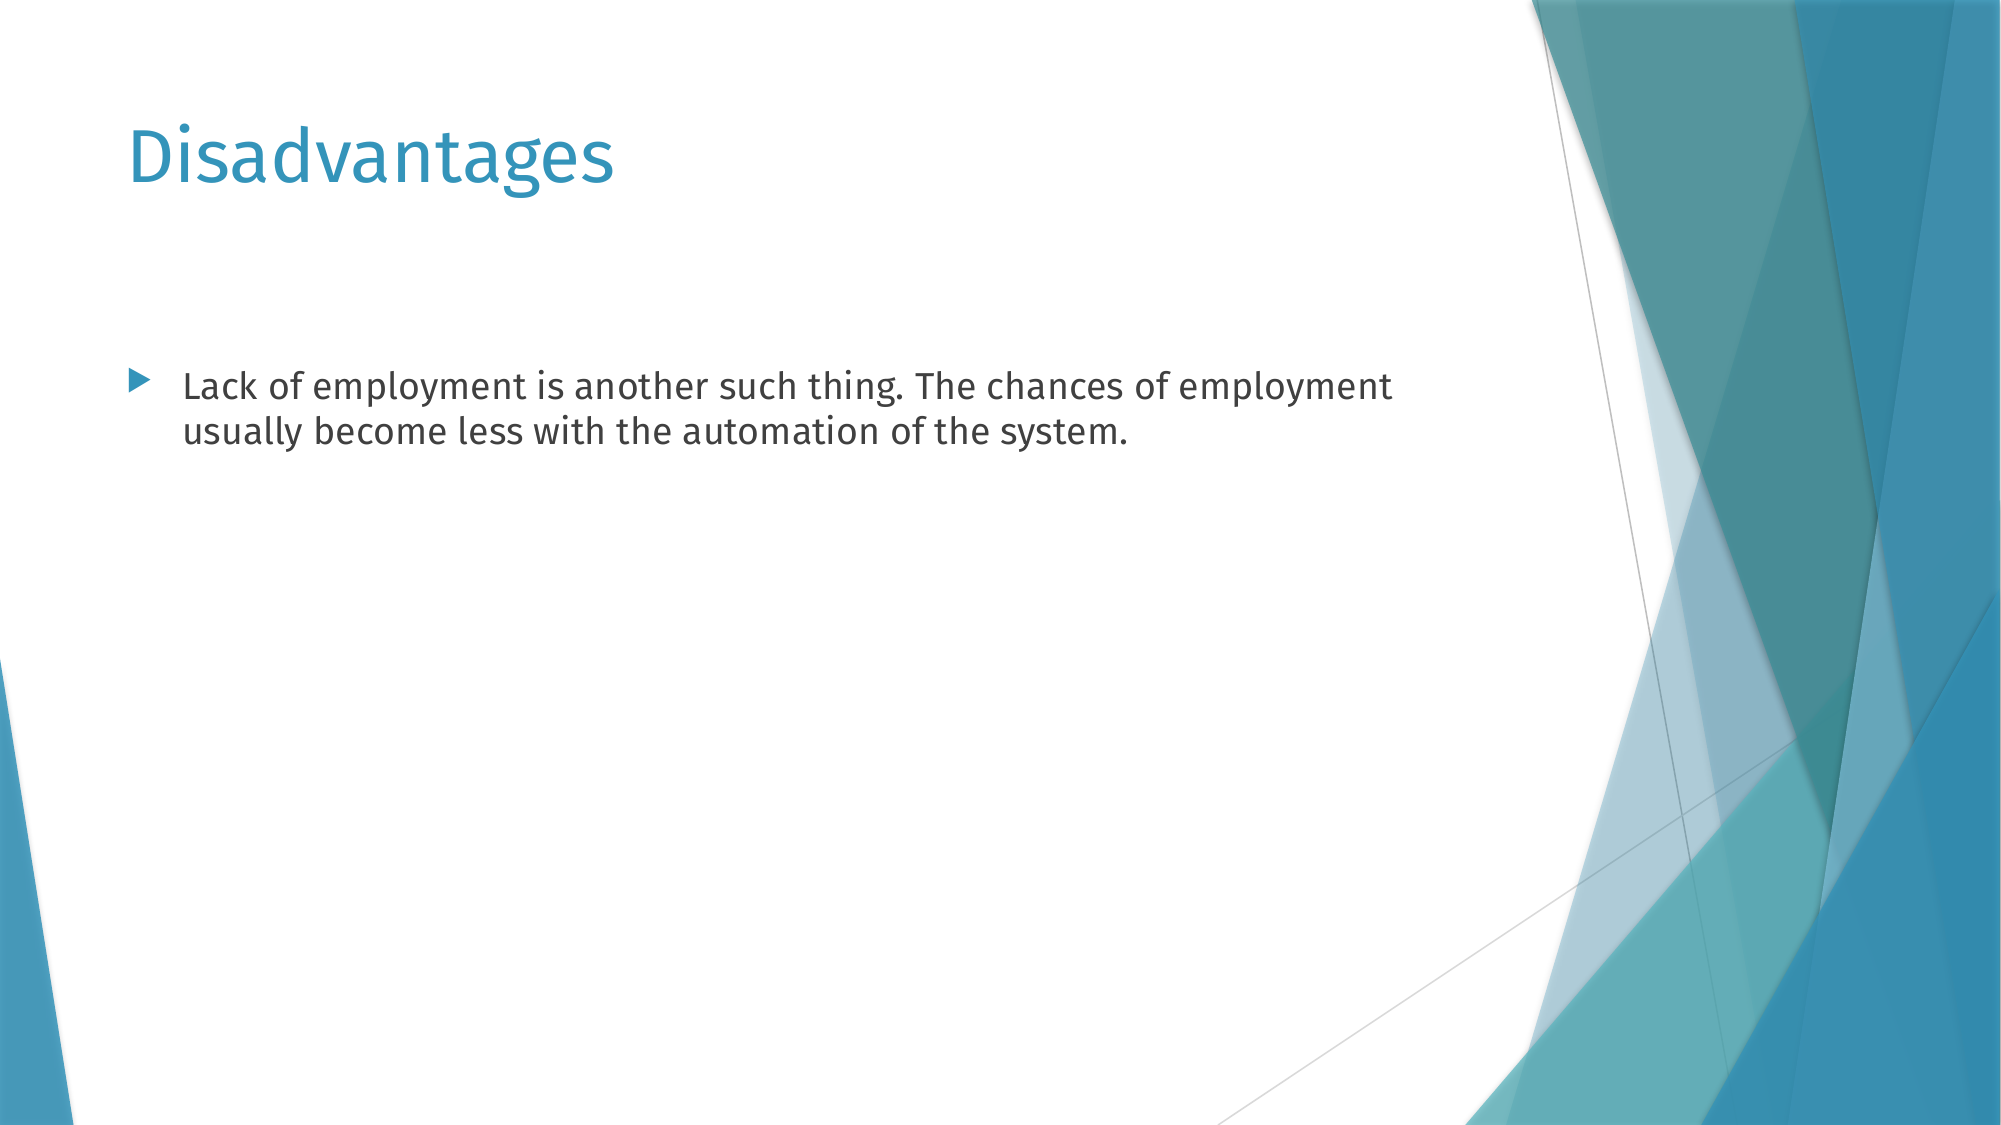

# Disadvantages
Lack of employment is another such thing. The chances of employment usually become less with the automation of the system.